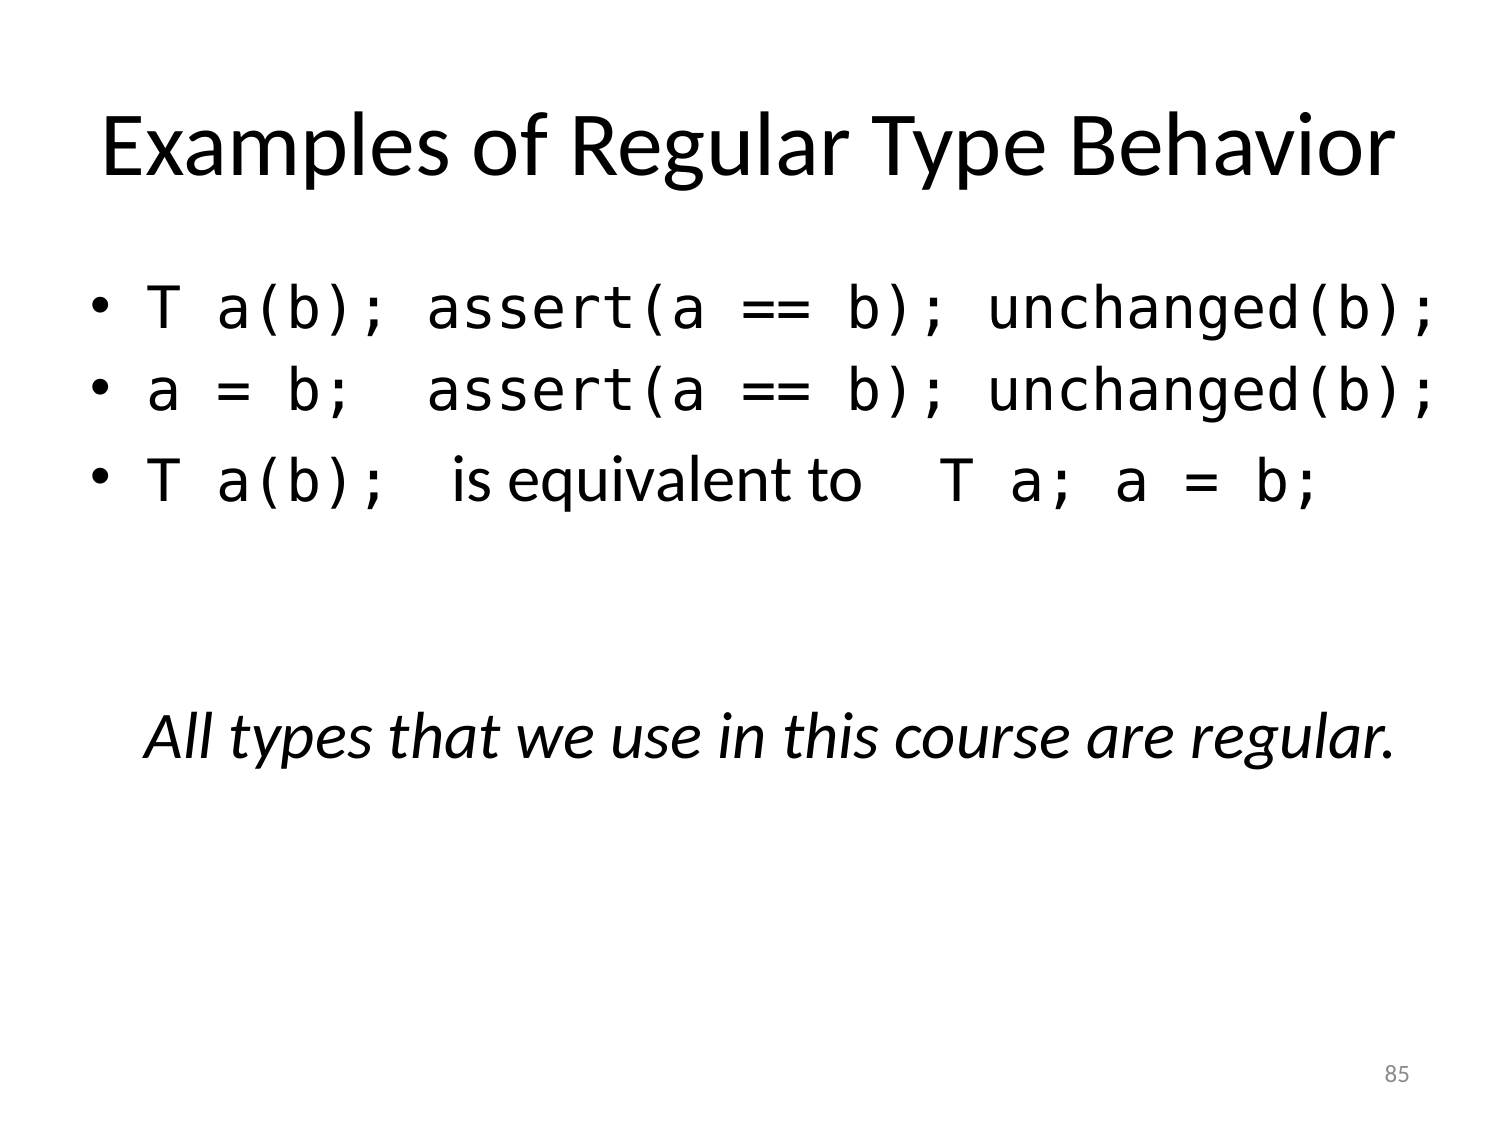

# Examples of Regular Type Behavior
T a(b); assert(a == b); unchanged(b);
a = b;  assert(a == b); unchanged(b);
T a(b);    is equivalent to     T a; a = b;

All types that we use in this course are regular.
85